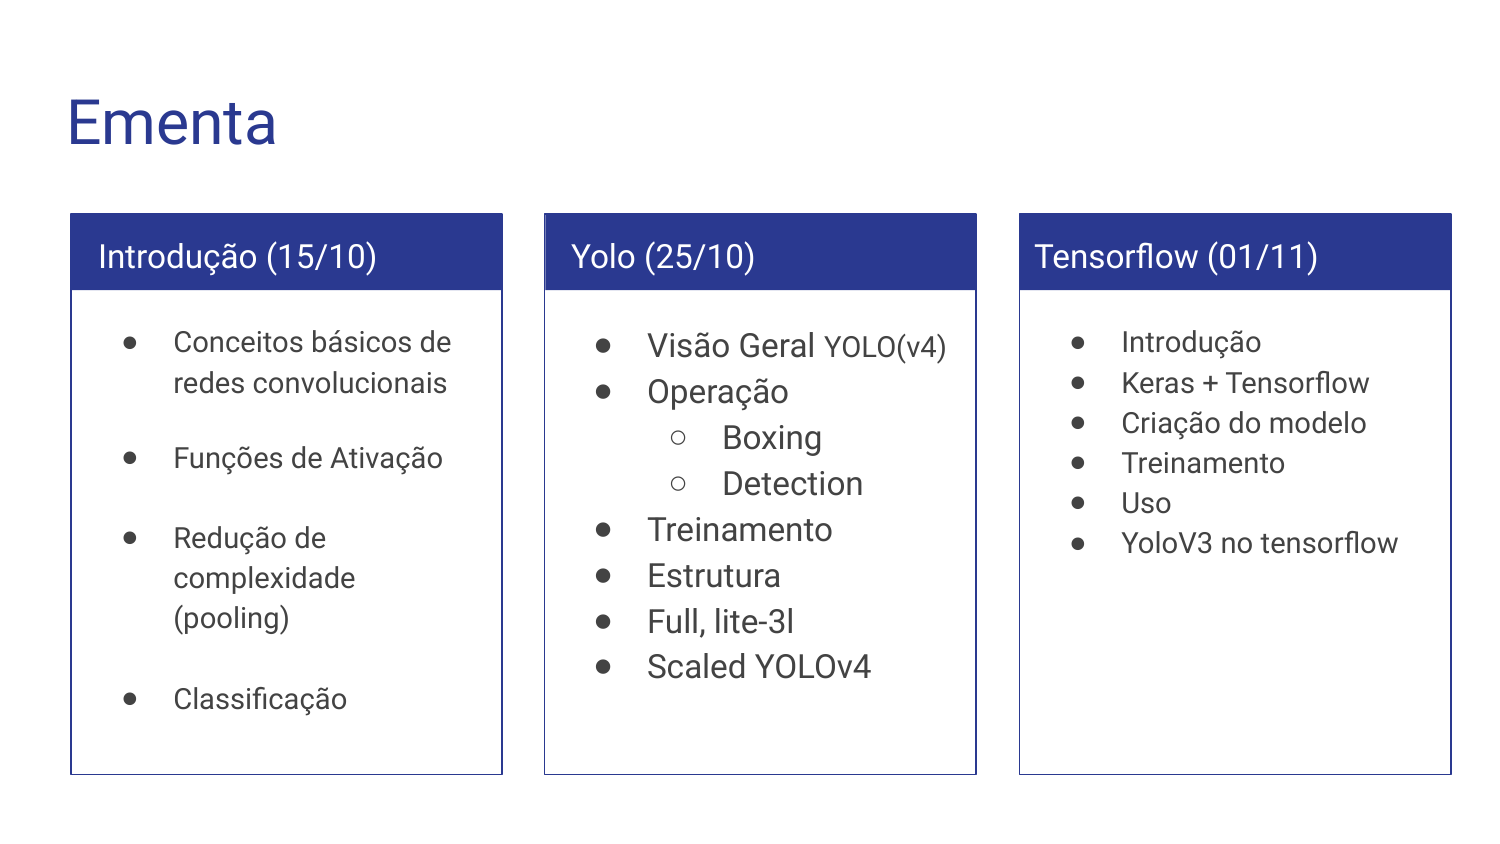

# Ementa

Introdução (15/10)

Yolo (25/10)
Tensorflow (01/11)

Conceitos básicos de redes convolucionais
Funções de Ativação
Redução de complexidade (pooling)
Classificação
Visão Geral YOLO(v4)
Operação
Boxing
Detection
Treinamento
Estrutura
Full, lite-3l
Scaled YOLOv4
Introdução
Keras + Tensorflow
Criação do modelo
Treinamento
Uso
YoloV3 no tensorflow